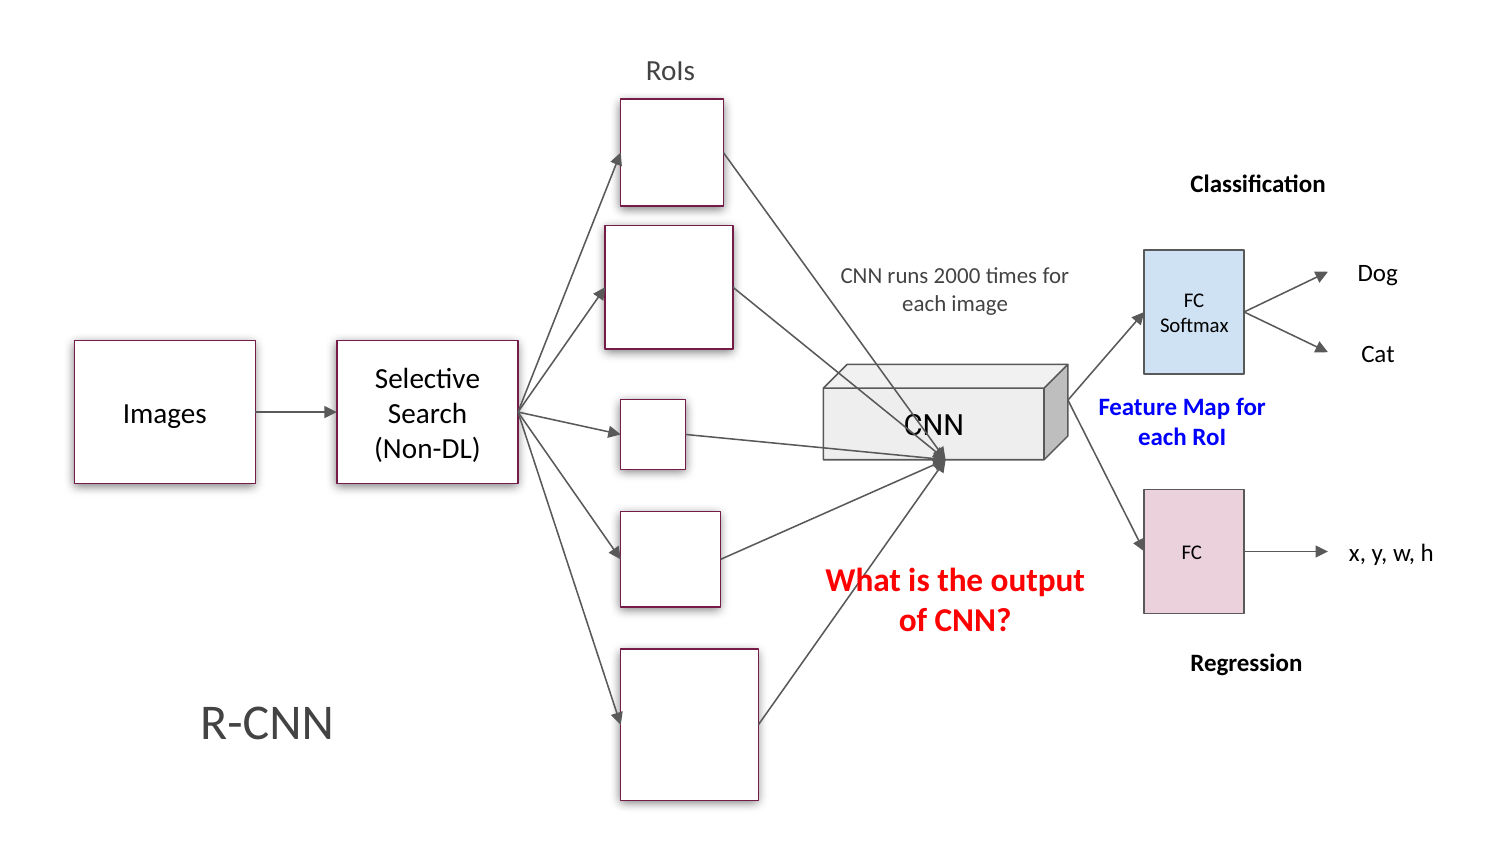

RoIs

Classification

CNN runs 2000 times for each image
FC Softmax
Dog
Cat
Images
Selective Search
(Non-DL)
Feature Map for each RoI
CNN

FC

x, y, w, h
What is the output of CNN?
Regression

R-CNN